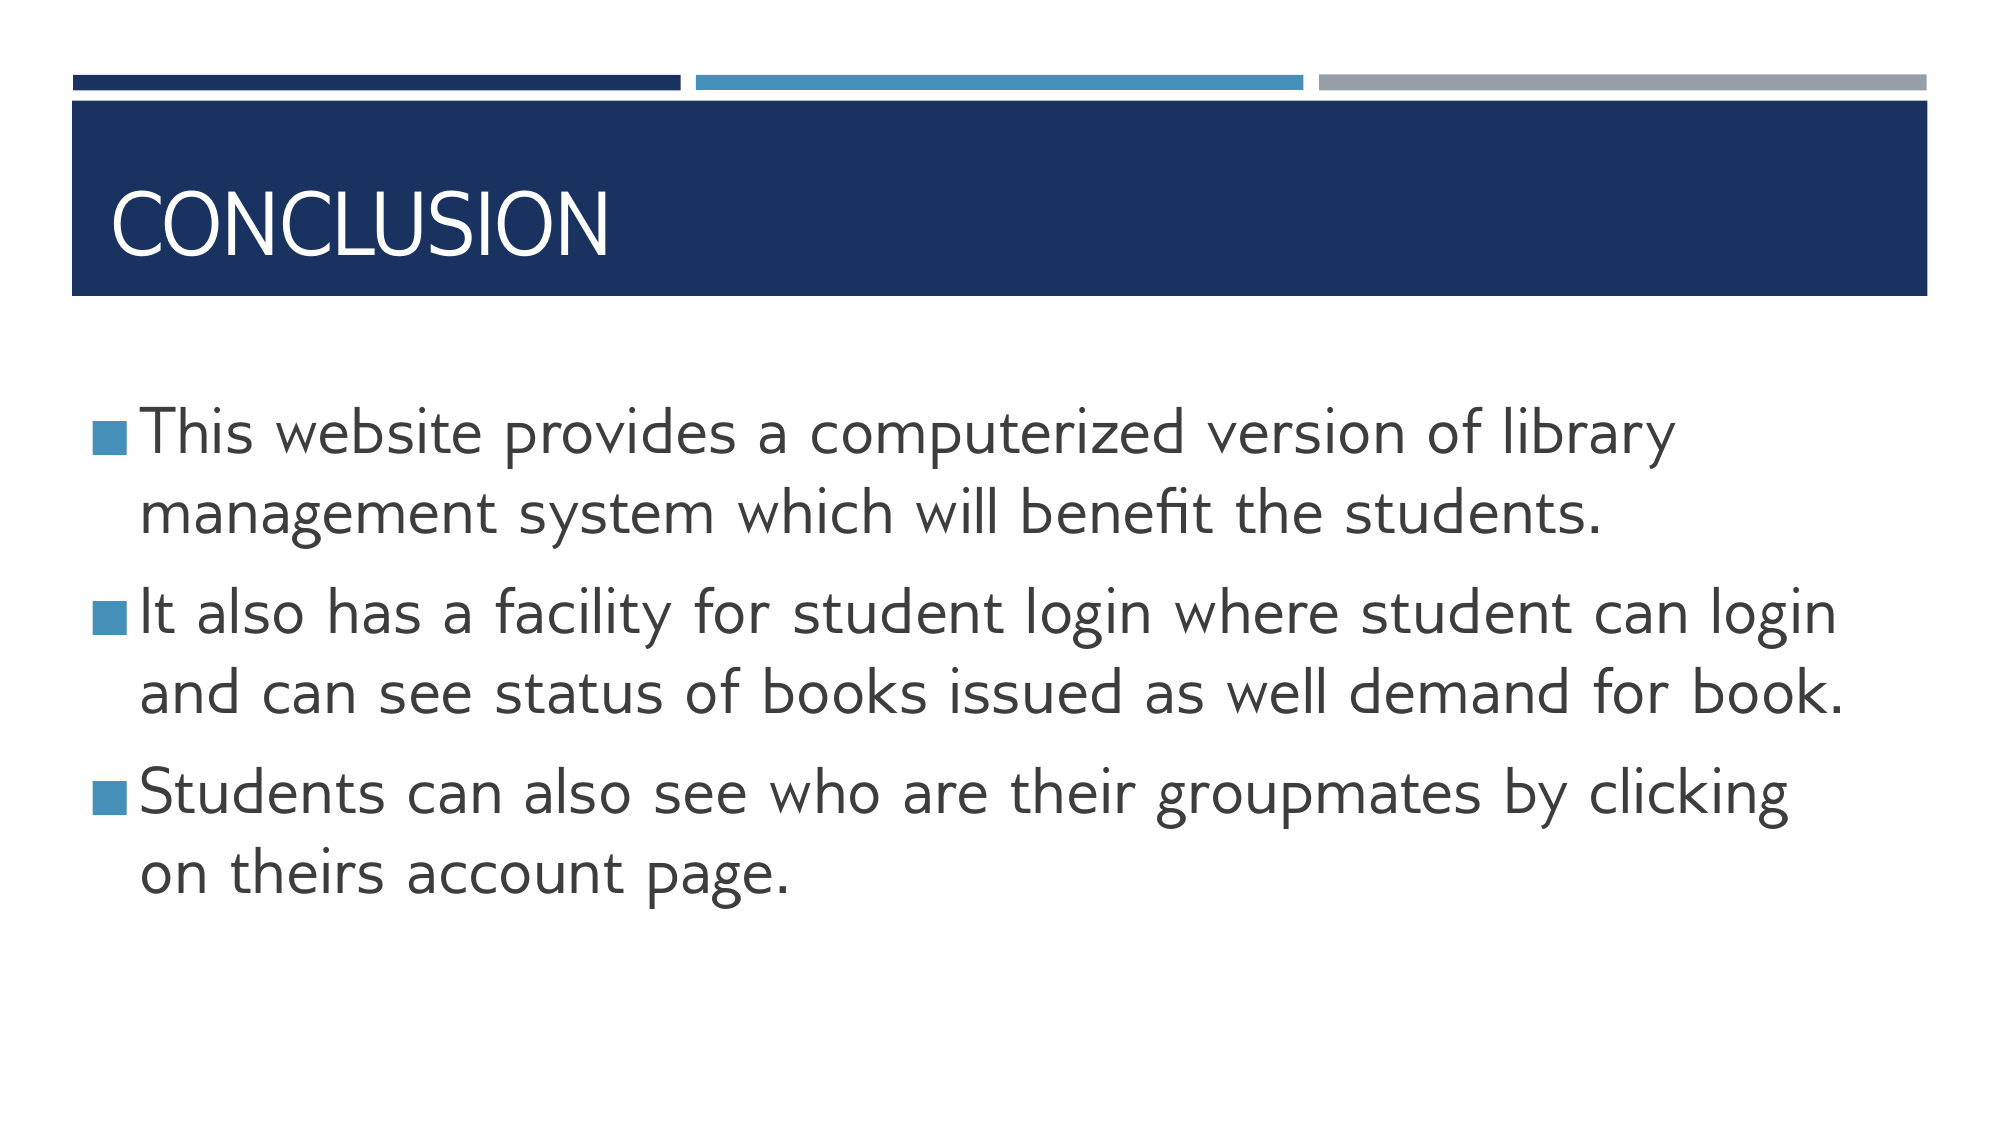

# CONCLUSION
This website provides a computerized version of library management system which will benefit the students.
It also has a facility for student login where student can login and can see status of books issued as well demand for book.
Students can also see who are their groupmates by clicking on theirs account page.